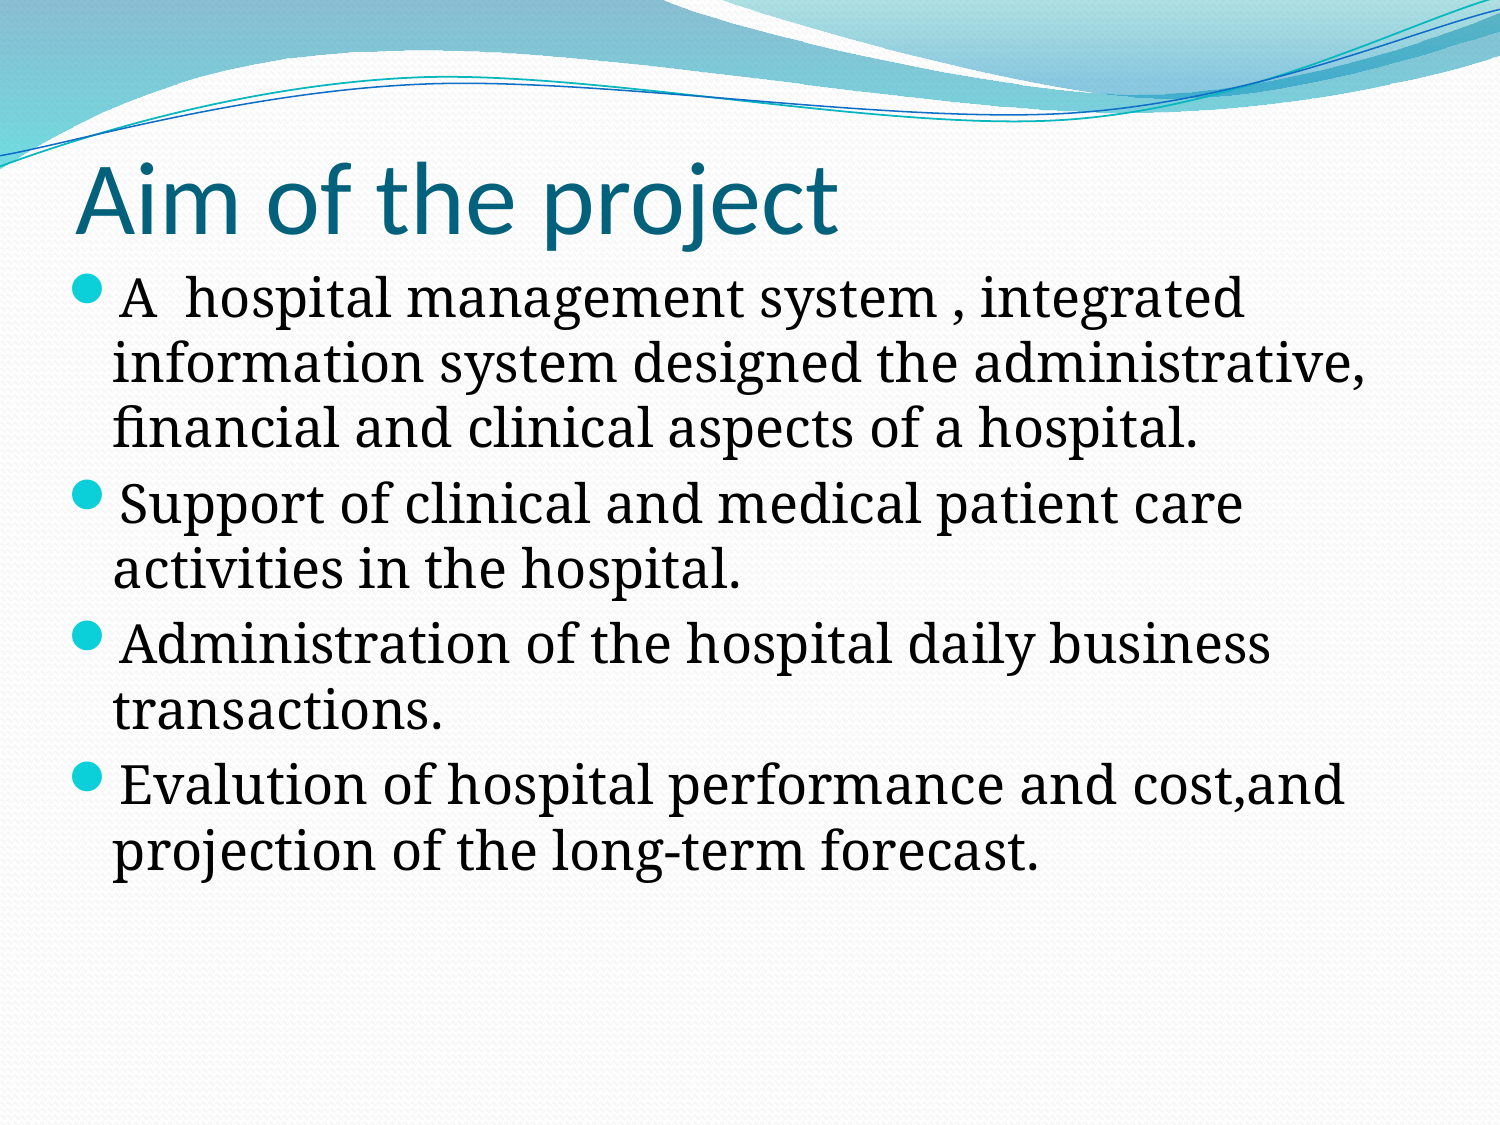

# Aim of the project
A  hospital management system , integrated information system designed the administrative, financial and clinical aspects of a hospital.
Support of clinical and medical patient care activities in the hospital.
Administration of the hospital daily business transactions.
Evalution of hospital performance and cost,and projection of the long-term forecast.